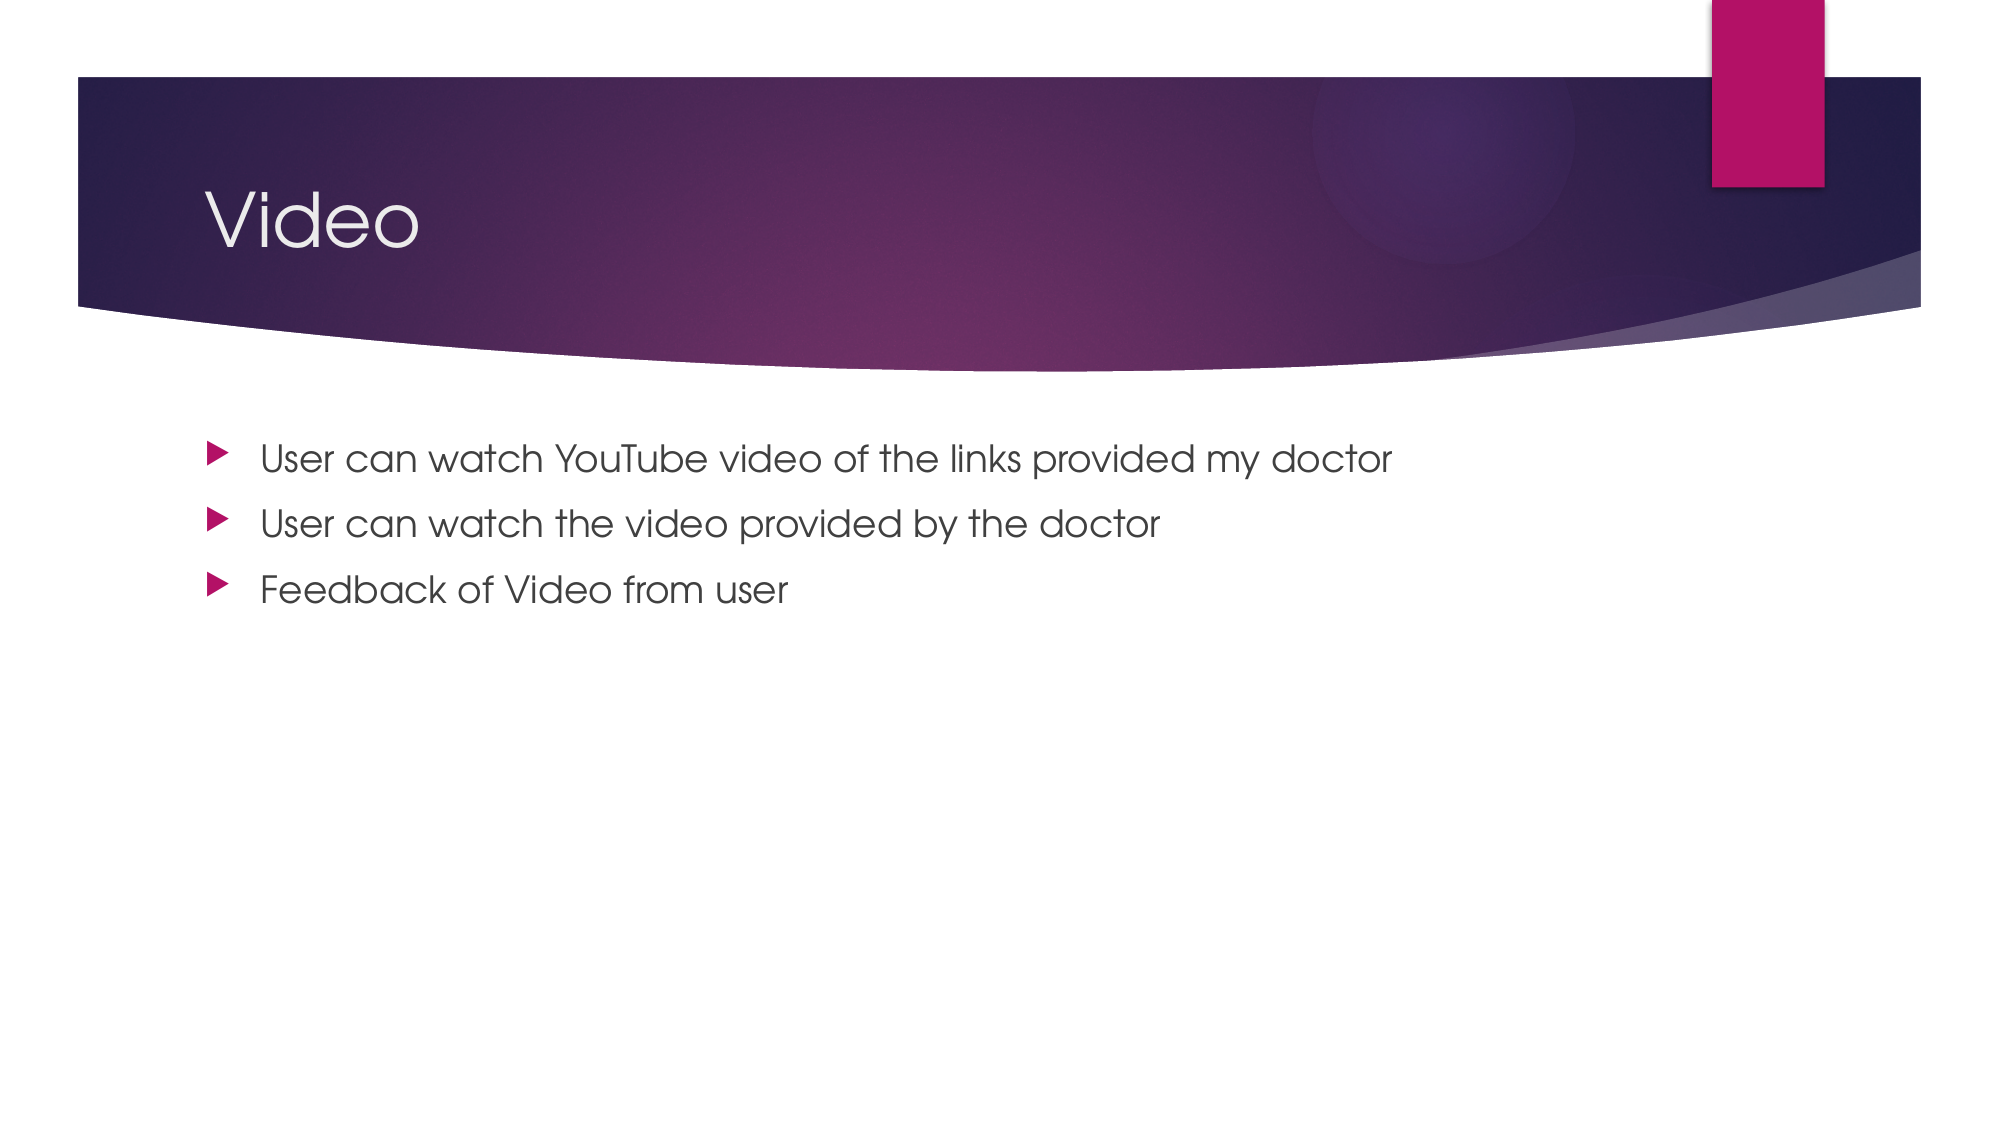

# Video
User can watch YouTube video of the links provided my doctor
User can watch the video provided by the doctor
Feedback of Video from user